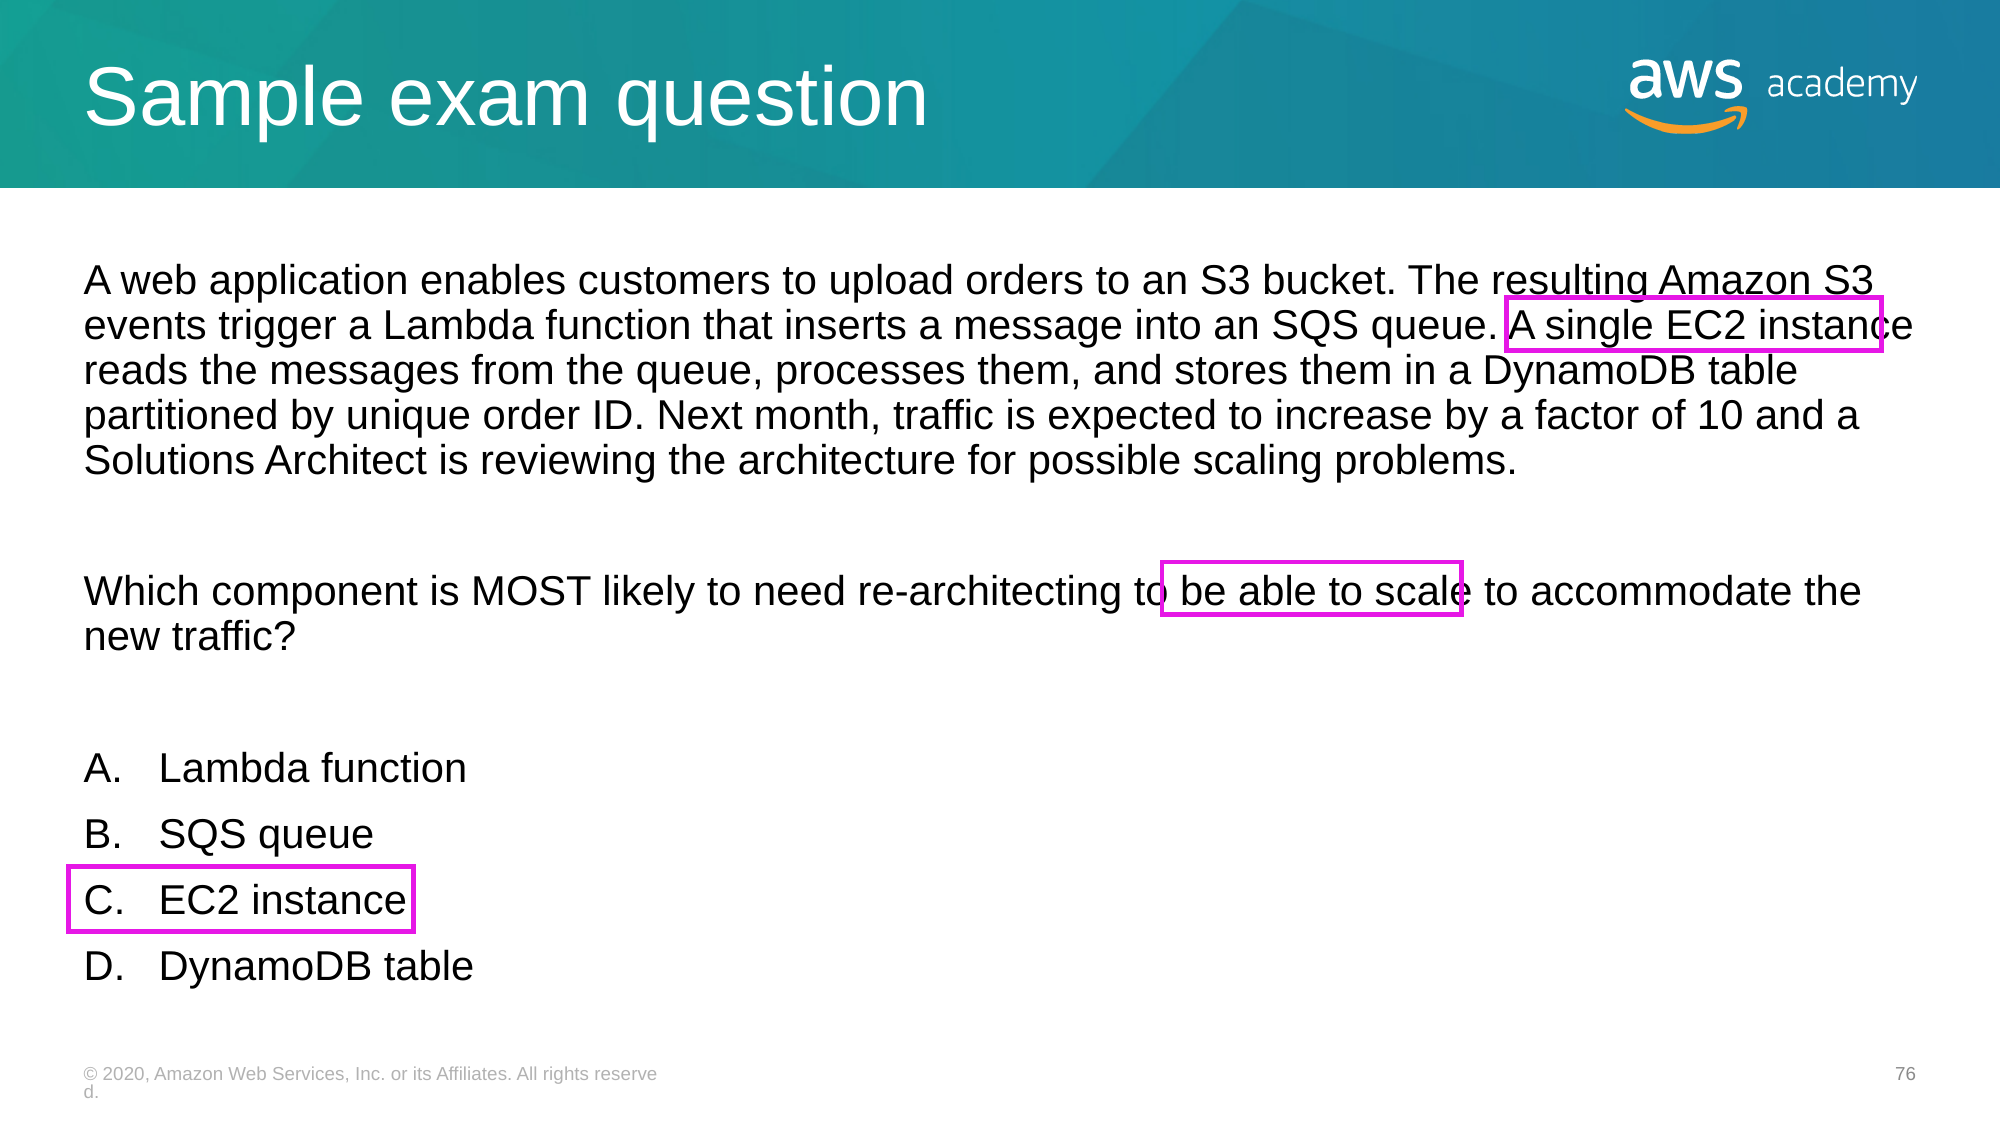

# Sample exam question
A web application enables customers to upload orders to an S3 bucket. The resulting Amazon S3 events trigger a Lambda function that inserts a message into an SQS queue. A single EC2 instance reads the messages from the queue, processes them, and stores them in a DynamoDB table partitioned by unique order ID. Next month, traffic is expected to increase by a factor of 10 and a Solutions Architect is reviewing the architecture for possible scaling problems.

Which component is MOST likely to need re-architecting to be able to scale to accommodate the new traffic?

Lambda function
SQS queue
EC2 instance
DynamoDB table

© 2020, Amazon Web Services, Inc. or its Affiliates. All rights reserved.
76